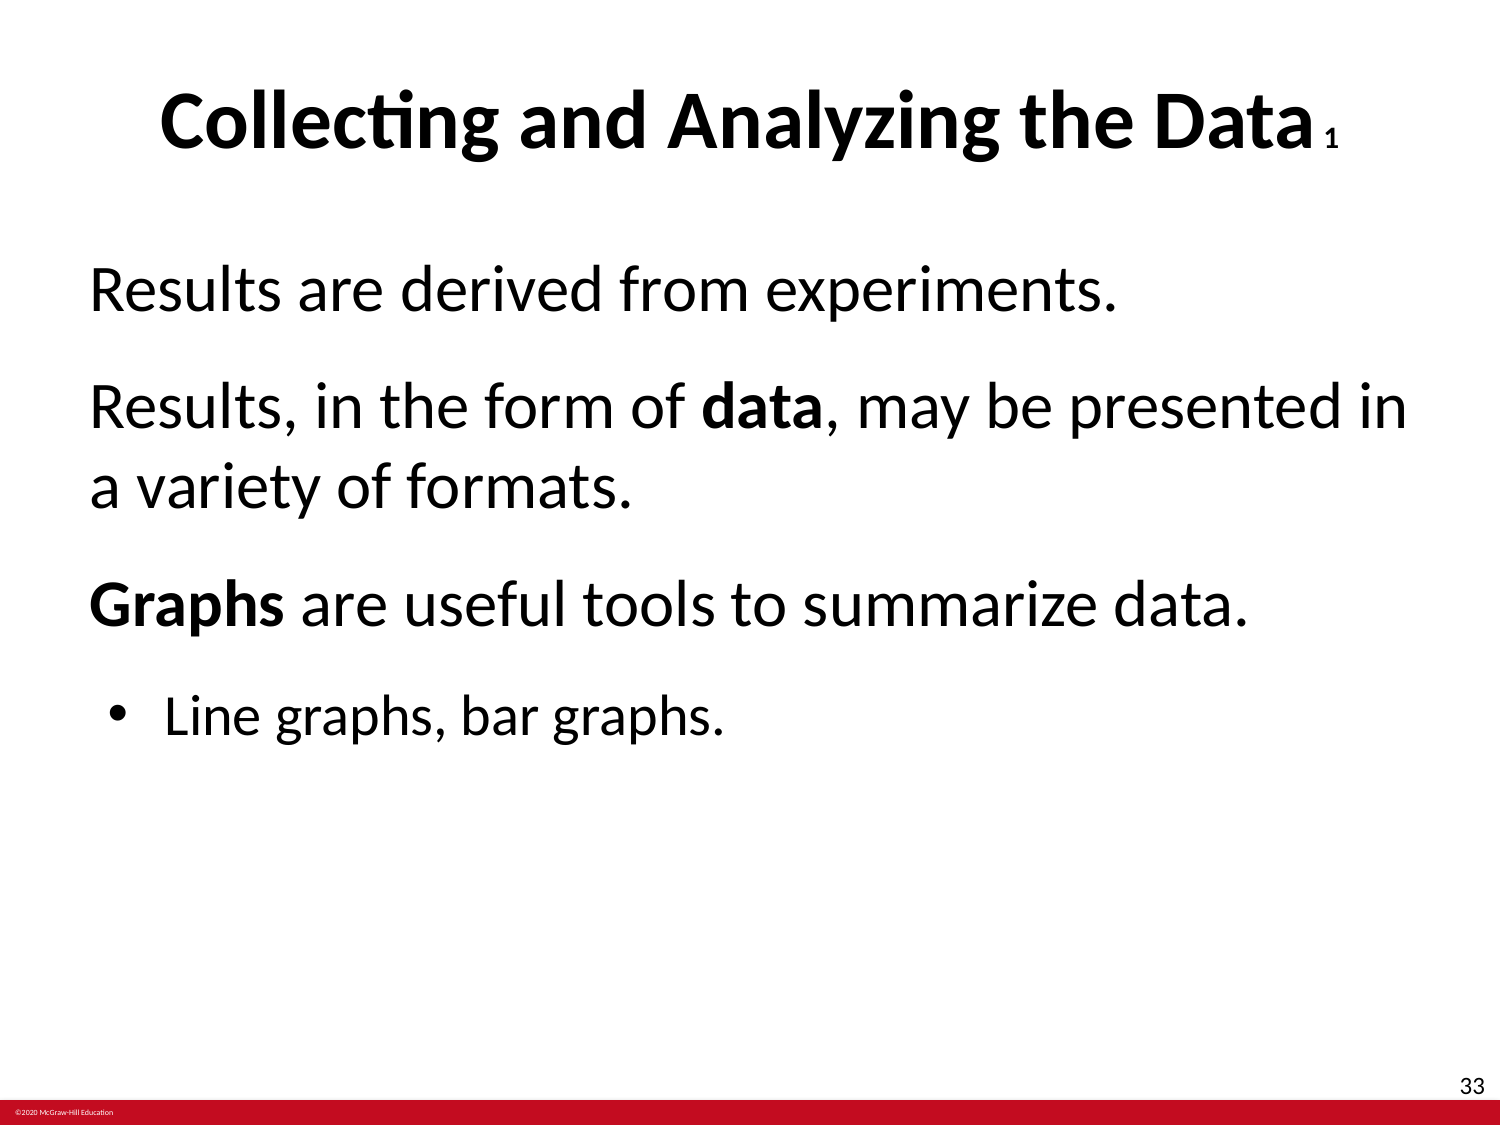

# Collecting and Analyzing the Data 1
Results are derived from experiments.
Results, in the form of data, may be presented in a variety of formats.
Graphs are useful tools to summarize data.
Line graphs, bar graphs.